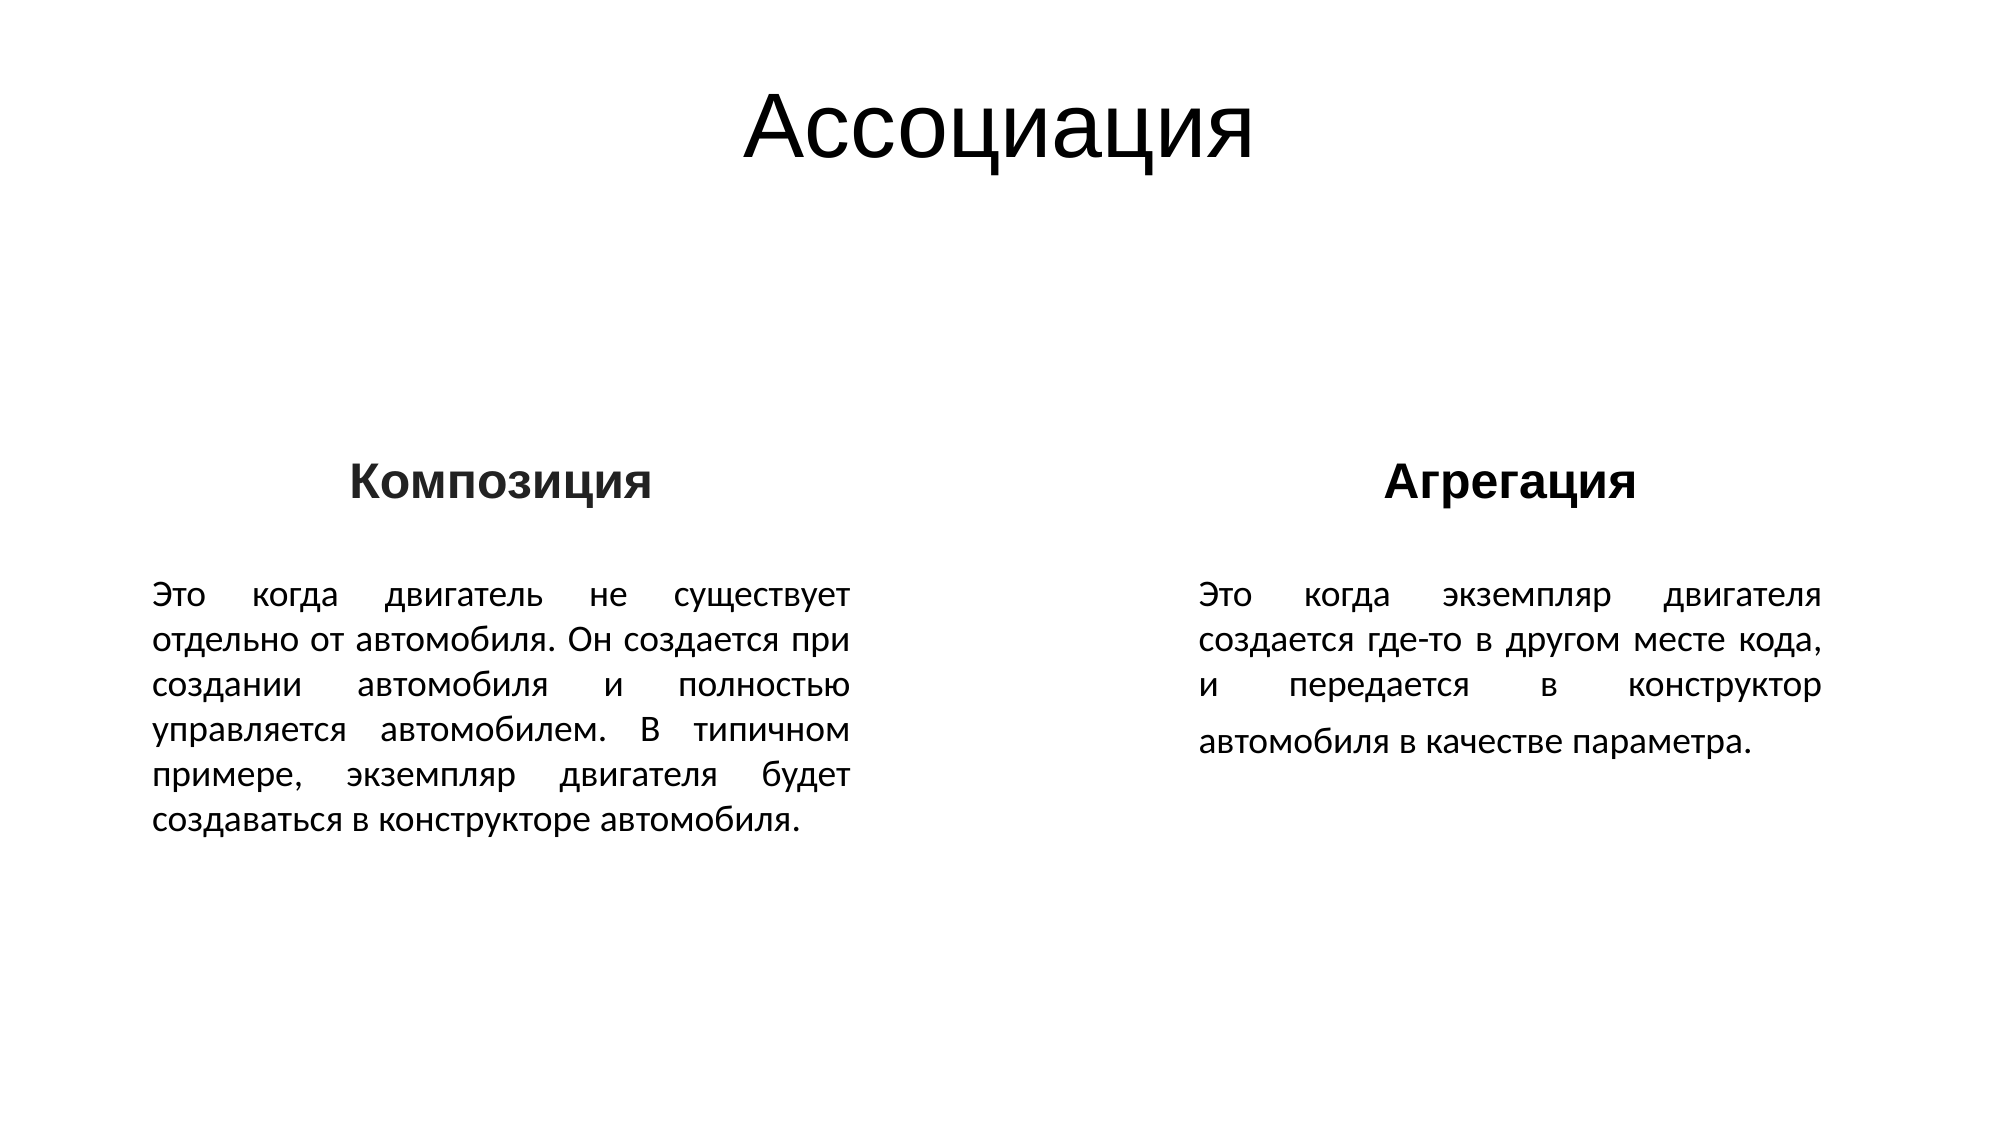

# Ассоциация
Композиция

Это когда двигатель не существует отдельно от автомобиля. Он создается при создании автомобиля и полностью управляется автомобилем. В типичном примере, экземпляр двигателя будет создаваться в конструкторе автомобиля.

Агрегация

Это когда экземпляр двигателя создается где-то в другом месте кода, и передается в конструктор автомобиля в качестве параметра.